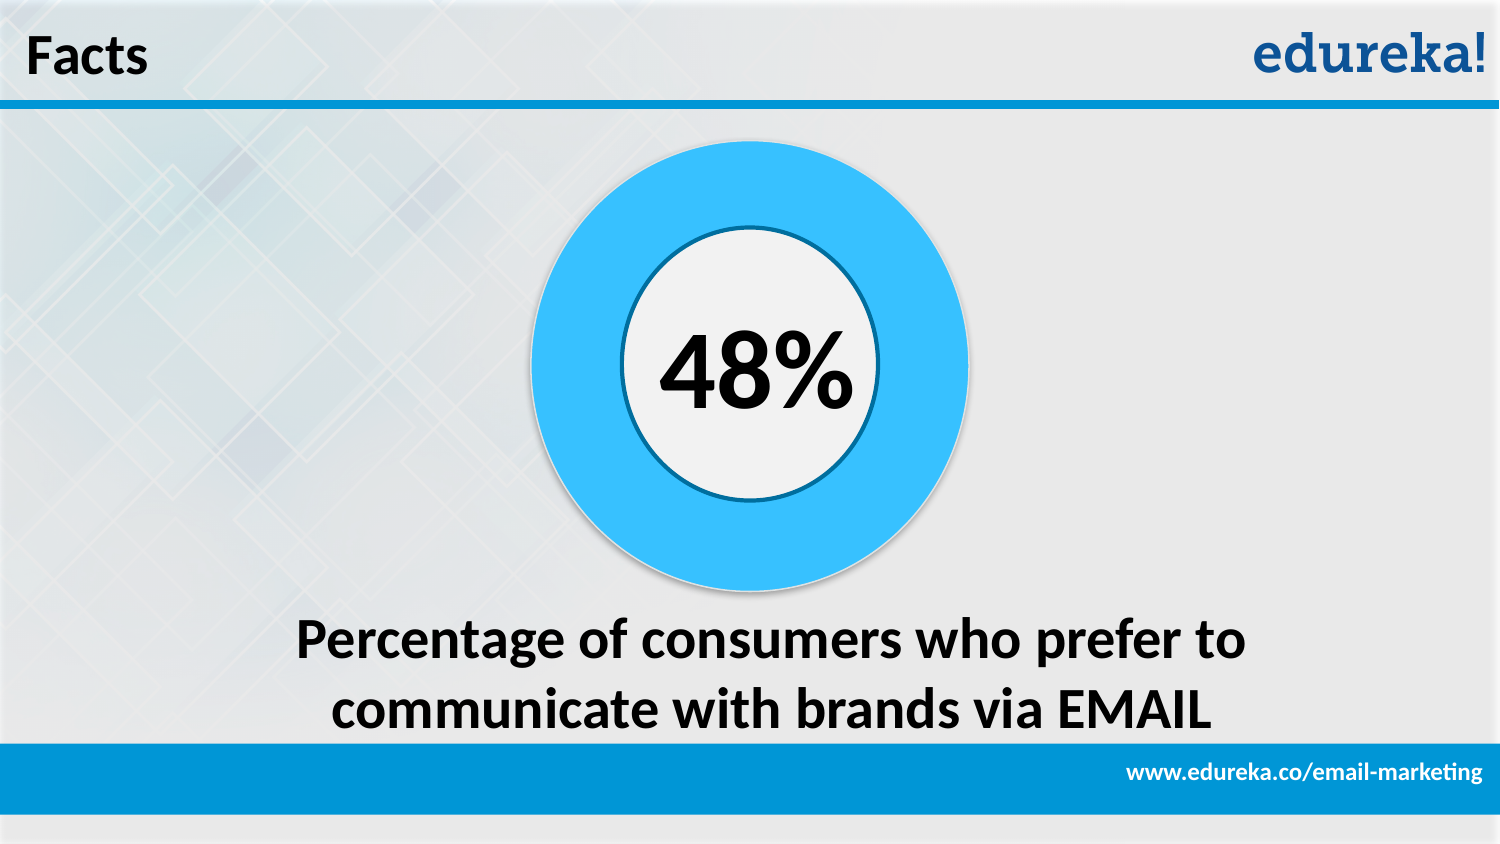

Facts

48%
Percentage of consumers who prefer to communicate with brands via EMAIL
www.edureka.co/email-marketing